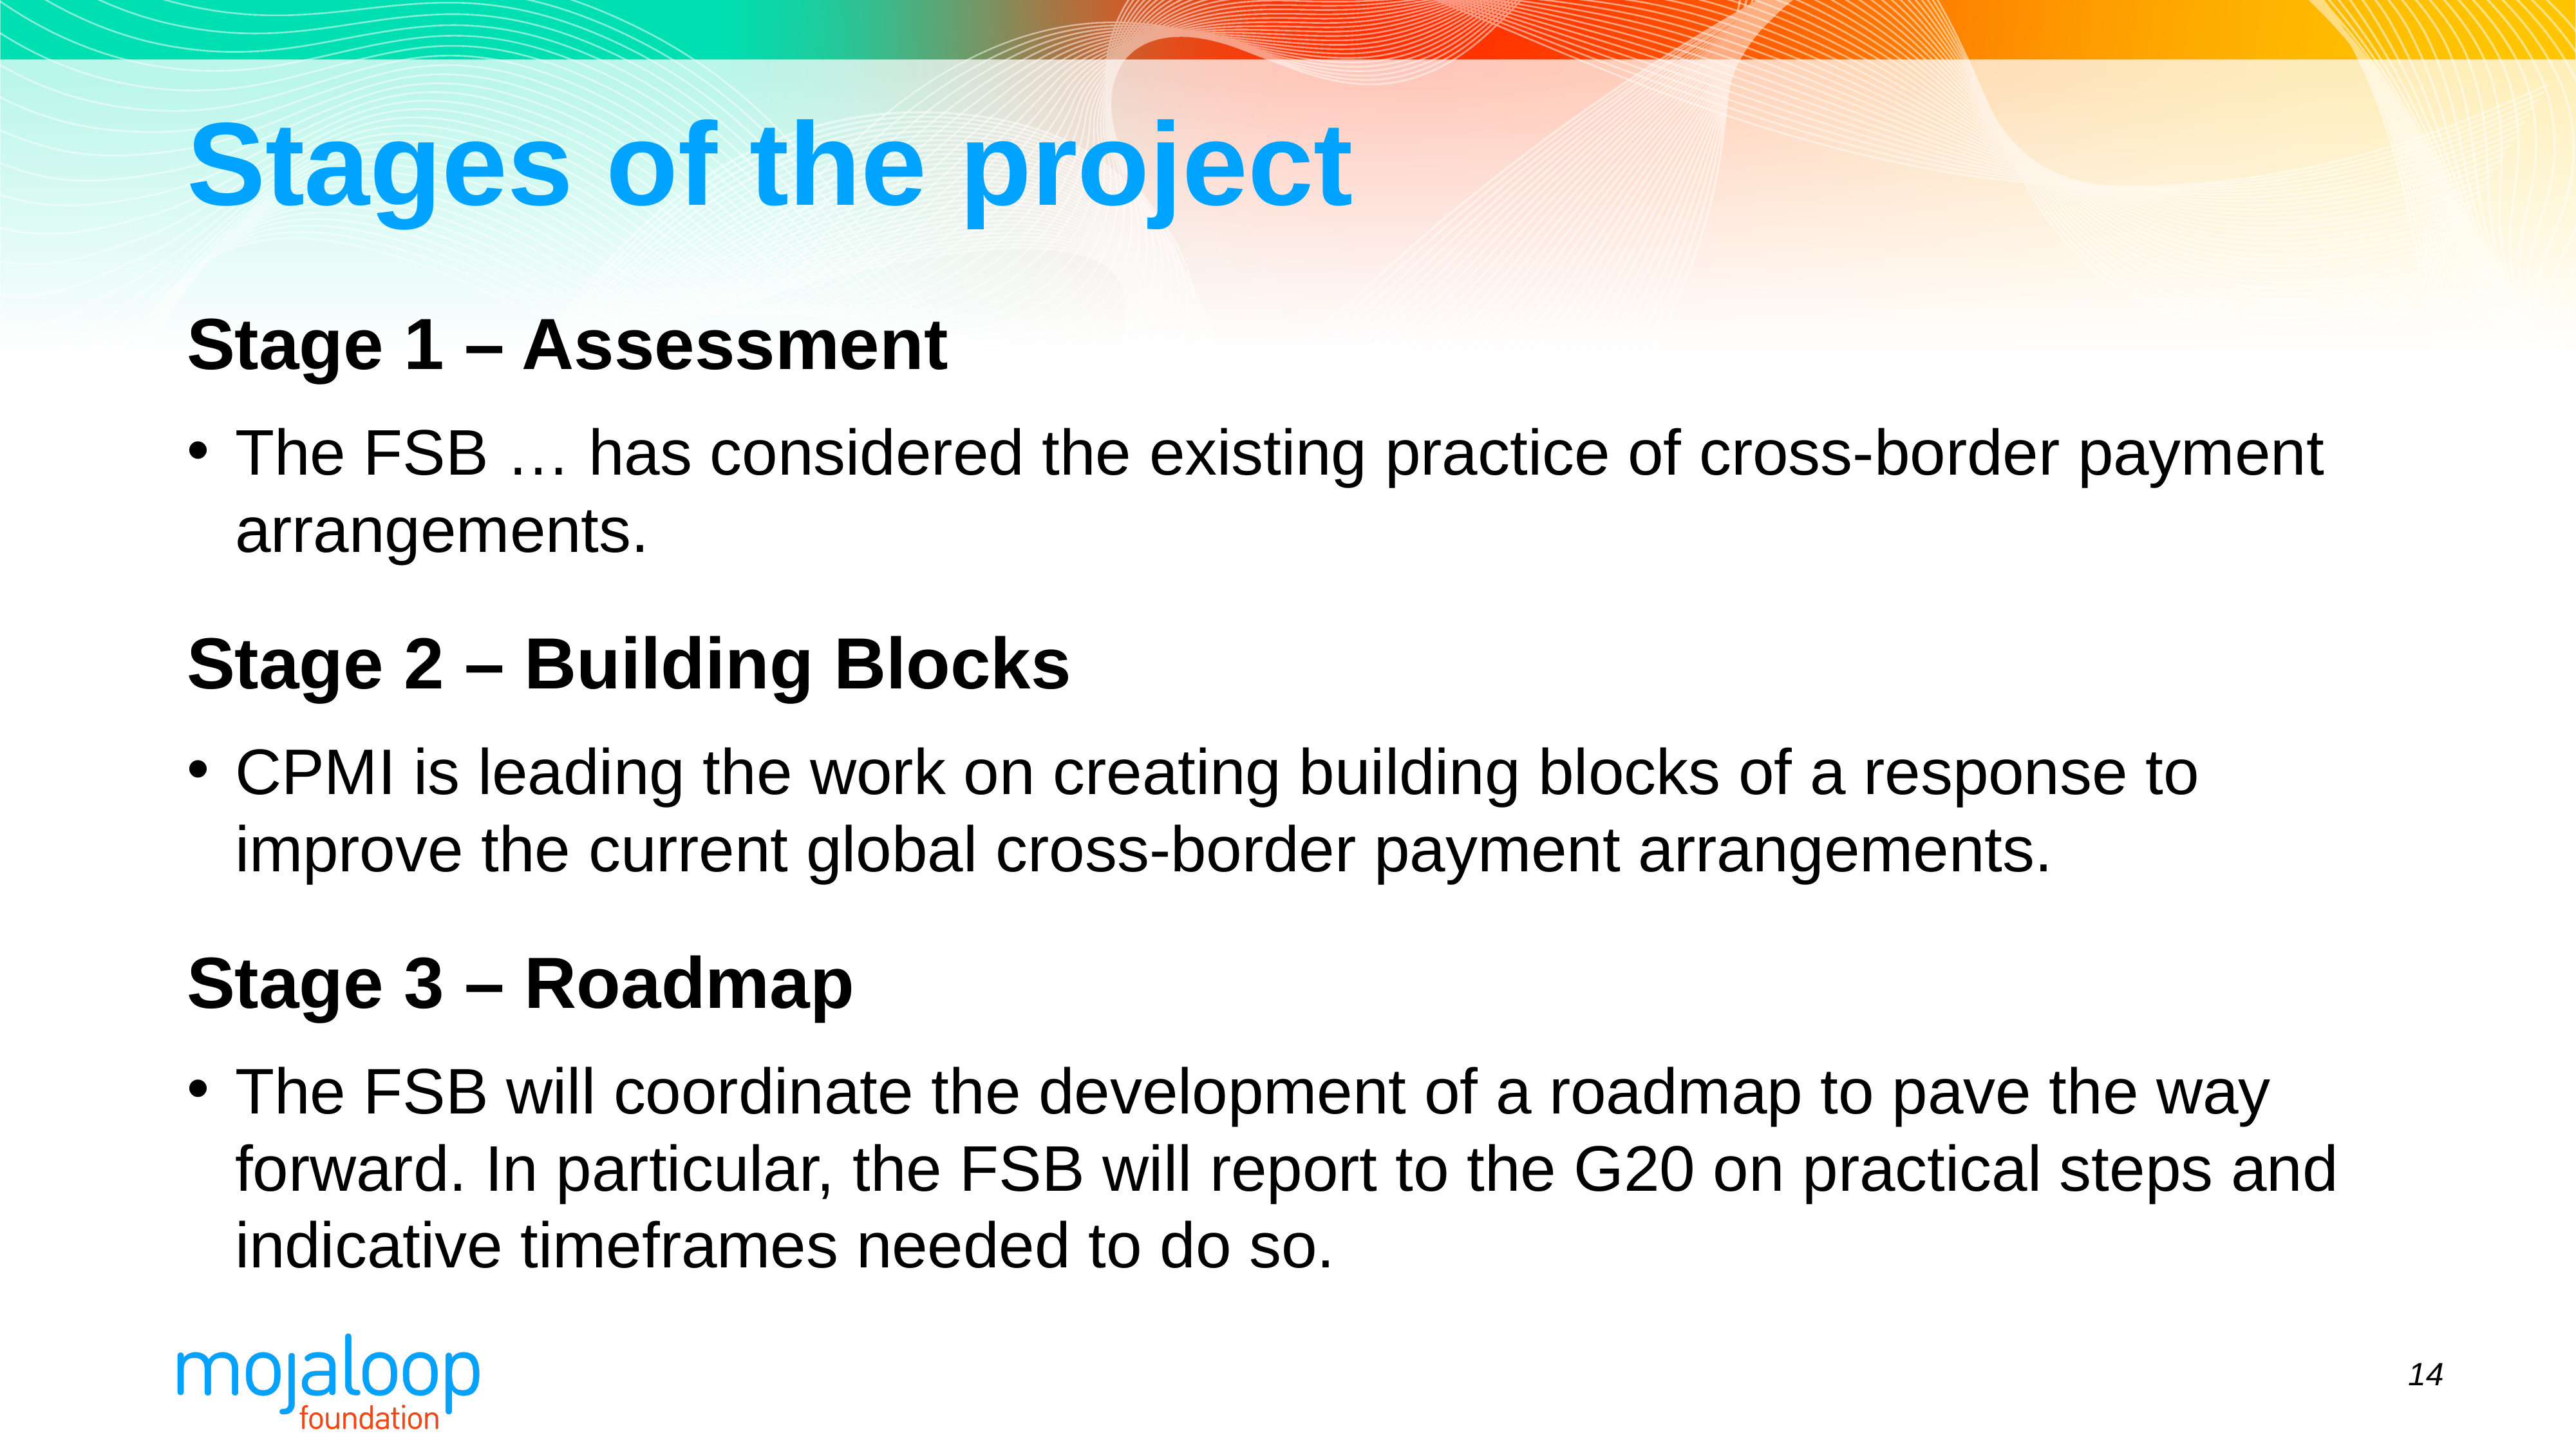

# Stages of the project
Stage 1 – Assessment
The FSB … has considered the existing practice of cross-border payment arrangements.
Stage 2 – Building Blocks
CPMI is leading the work on creating building blocks of a response to improve the current global cross-border payment arrangements.
Stage 3 – Roadmap
The FSB will coordinate the development of a roadmap to pave the way forward. In particular, the FSB will report to the G20 on practical steps and indicative timeframes needed to do so.